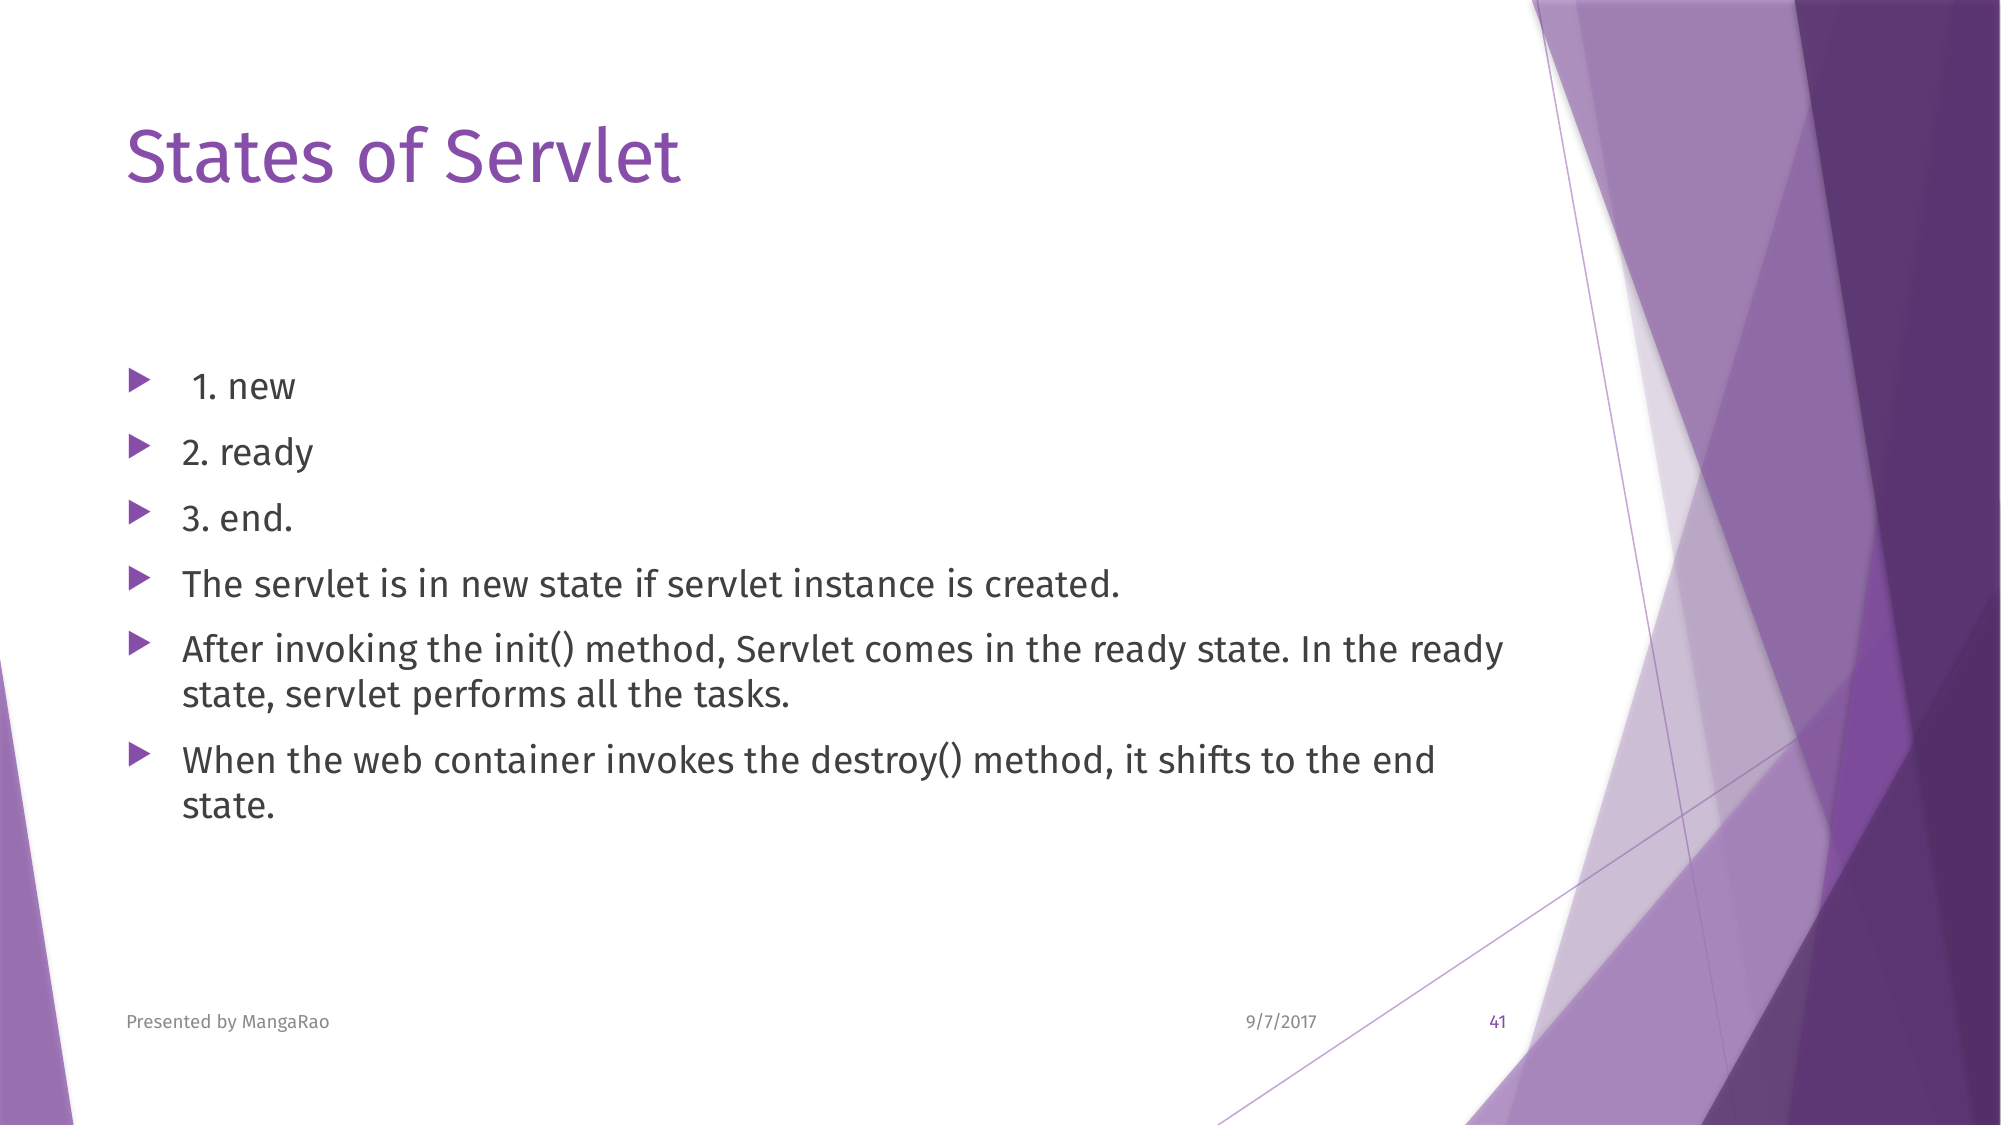

# States of Servlet
 1. new
2. ready
3. end.
The servlet is in new state if servlet instance is created.
After invoking the init() method, Servlet comes in the ready state. In the ready state, servlet performs all the tasks.
When the web container invokes the destroy() method, it shifts to the end state.
Presented by MangaRao
9/7/2017
41